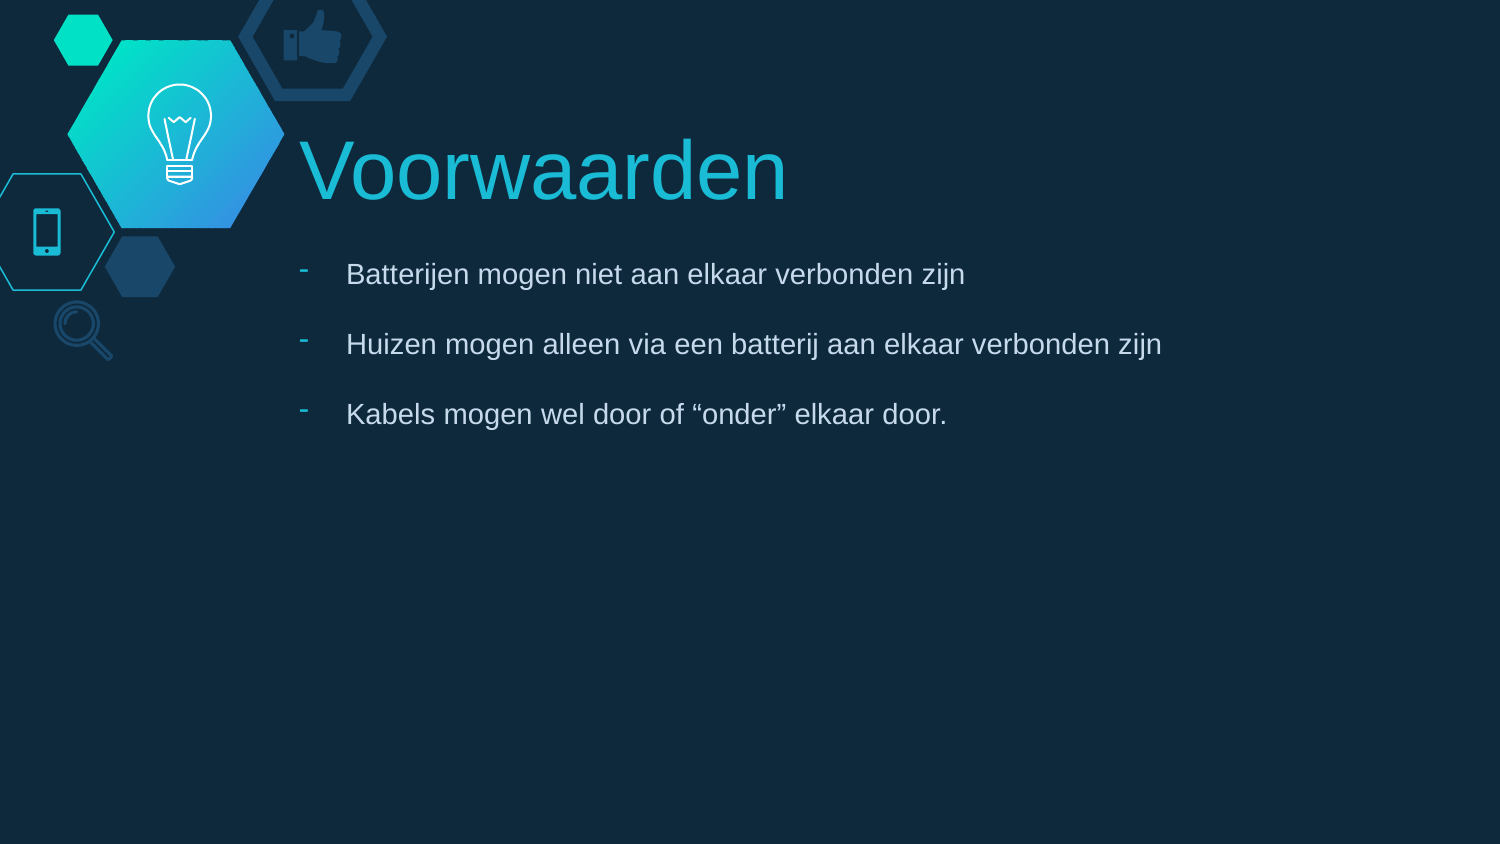

# Voorwaarden
Batterijen mogen niet aan elkaar verbonden zijn

Huizen mogen alleen via een batterij aan elkaar verbonden zijn

Kabels mogen wel door of “onder” elkaar door.